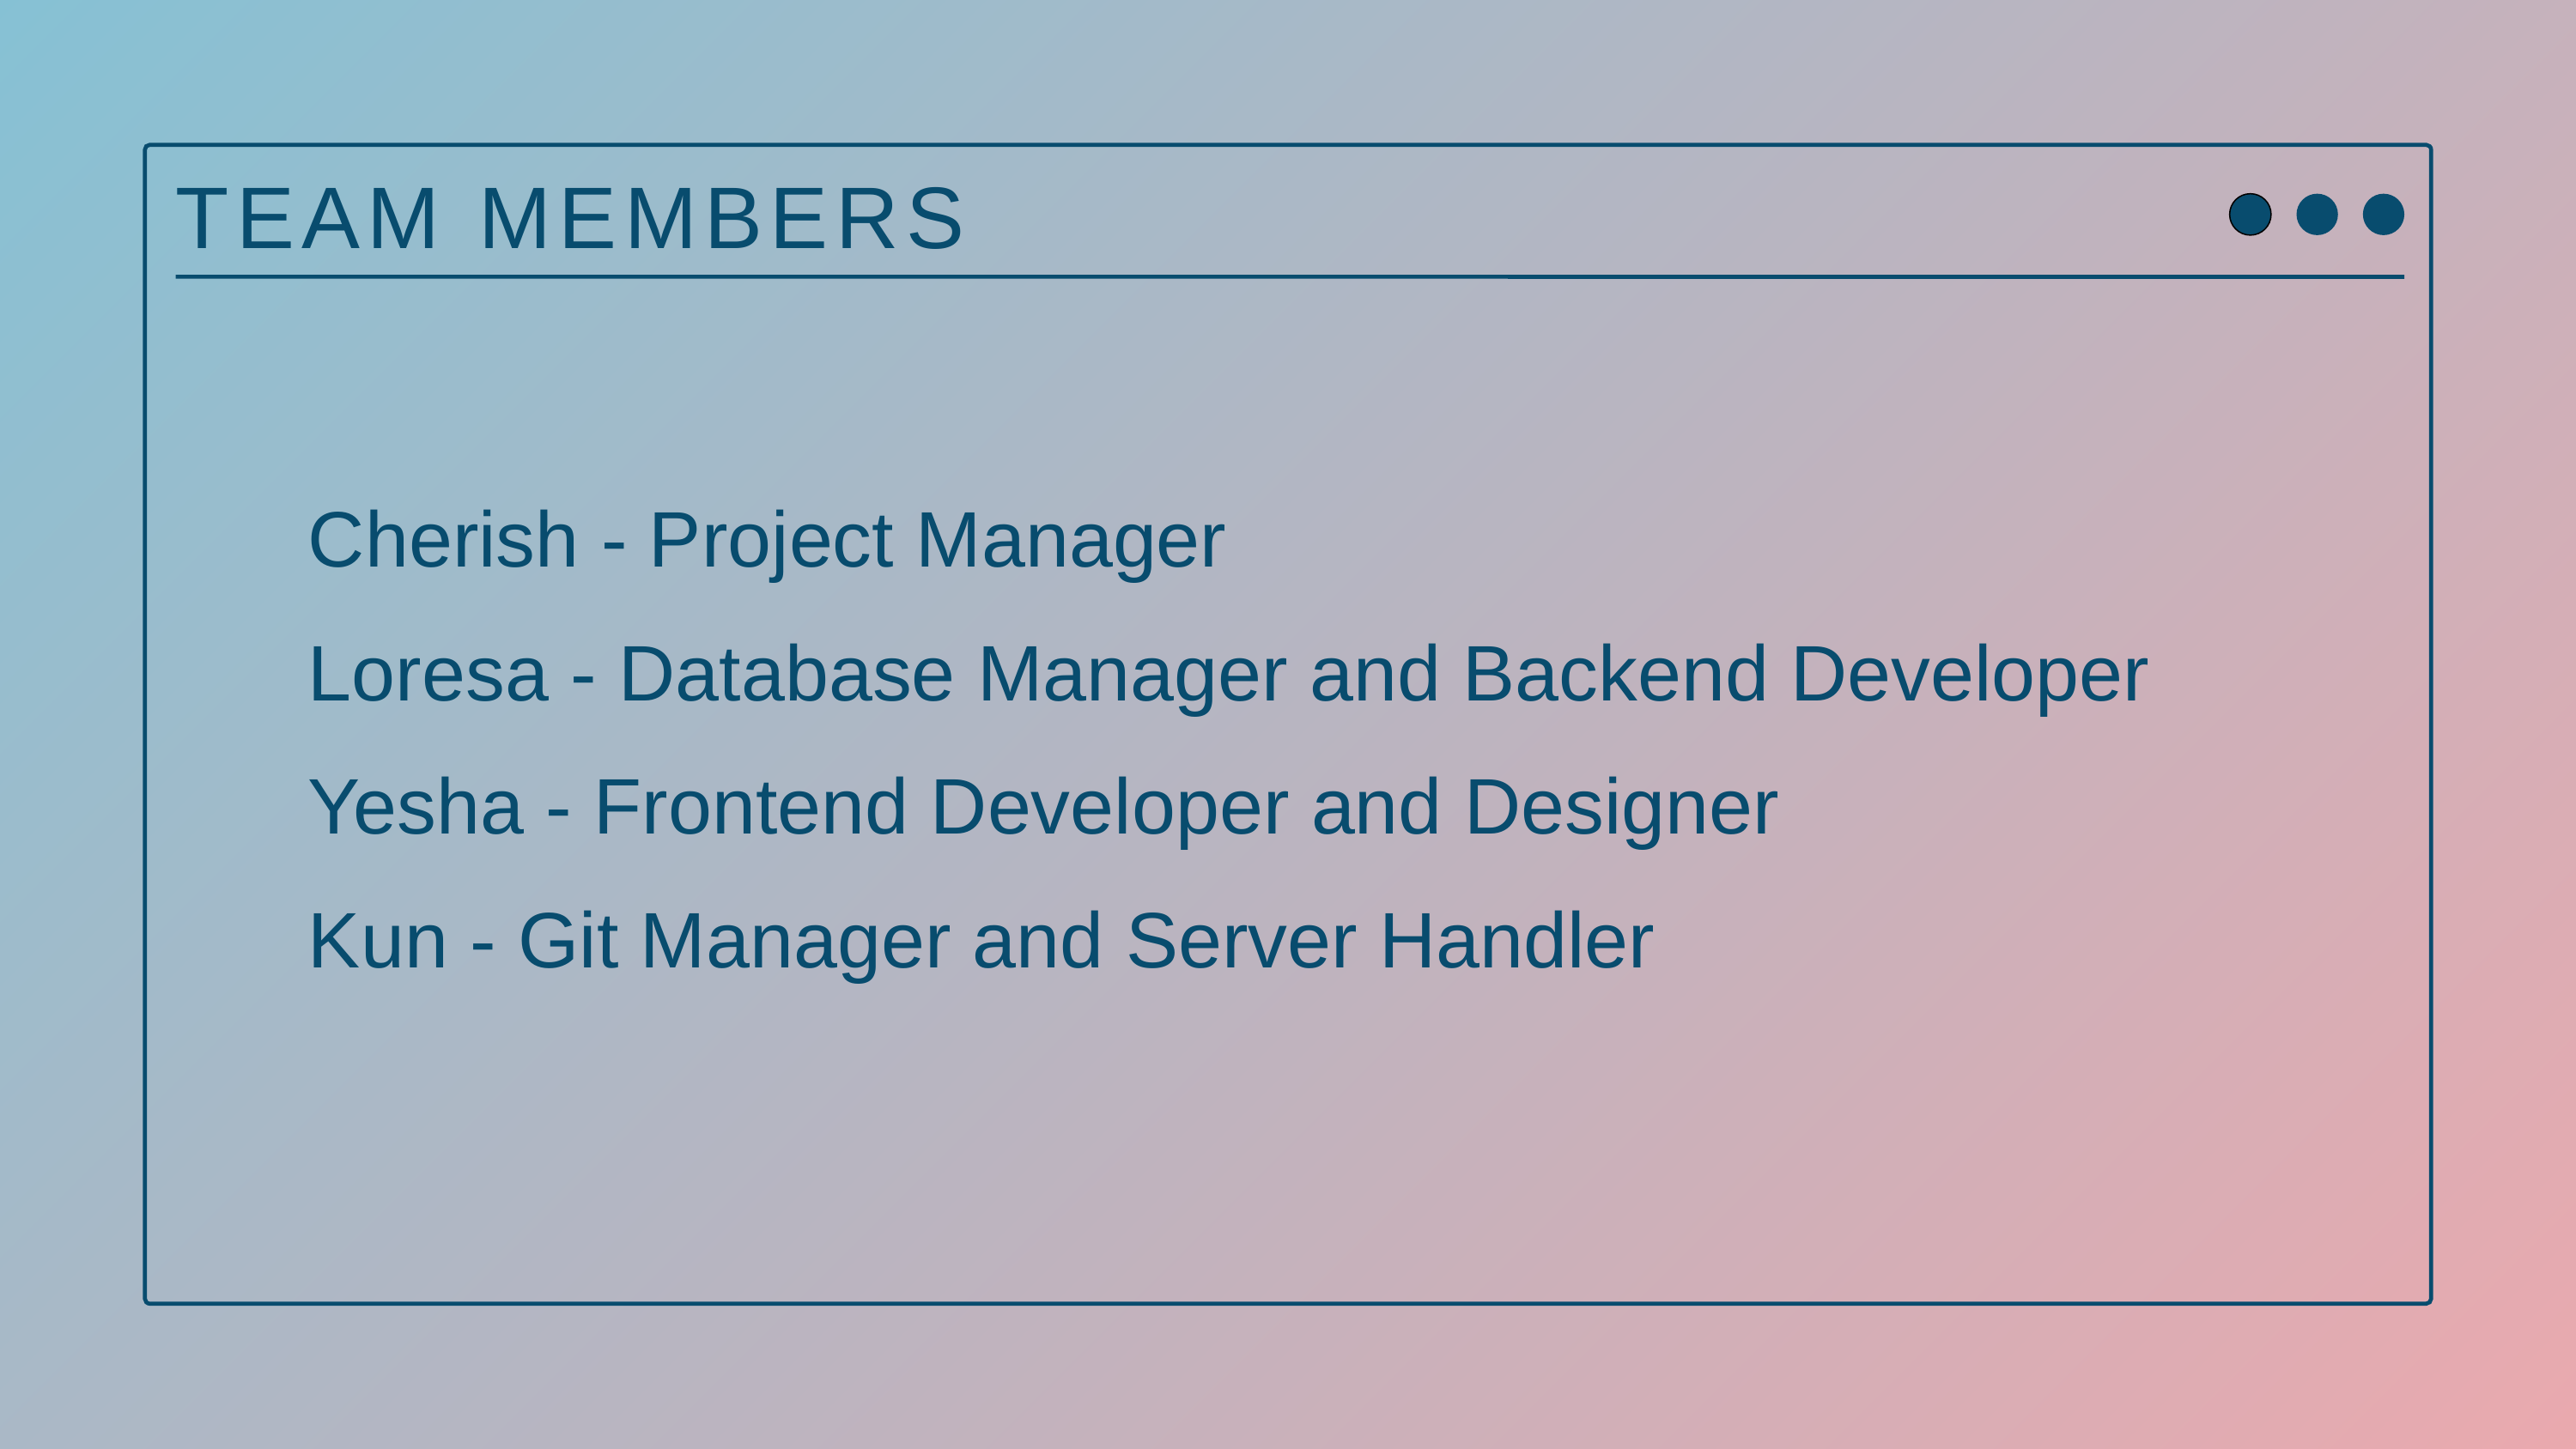

TEAM MEMBERS

Cherish - Project Manager
Loresa - Database Manager and Backend Developer
Yesha - Frontend Developer and Designer
Kun - Git Manager and Server Handler